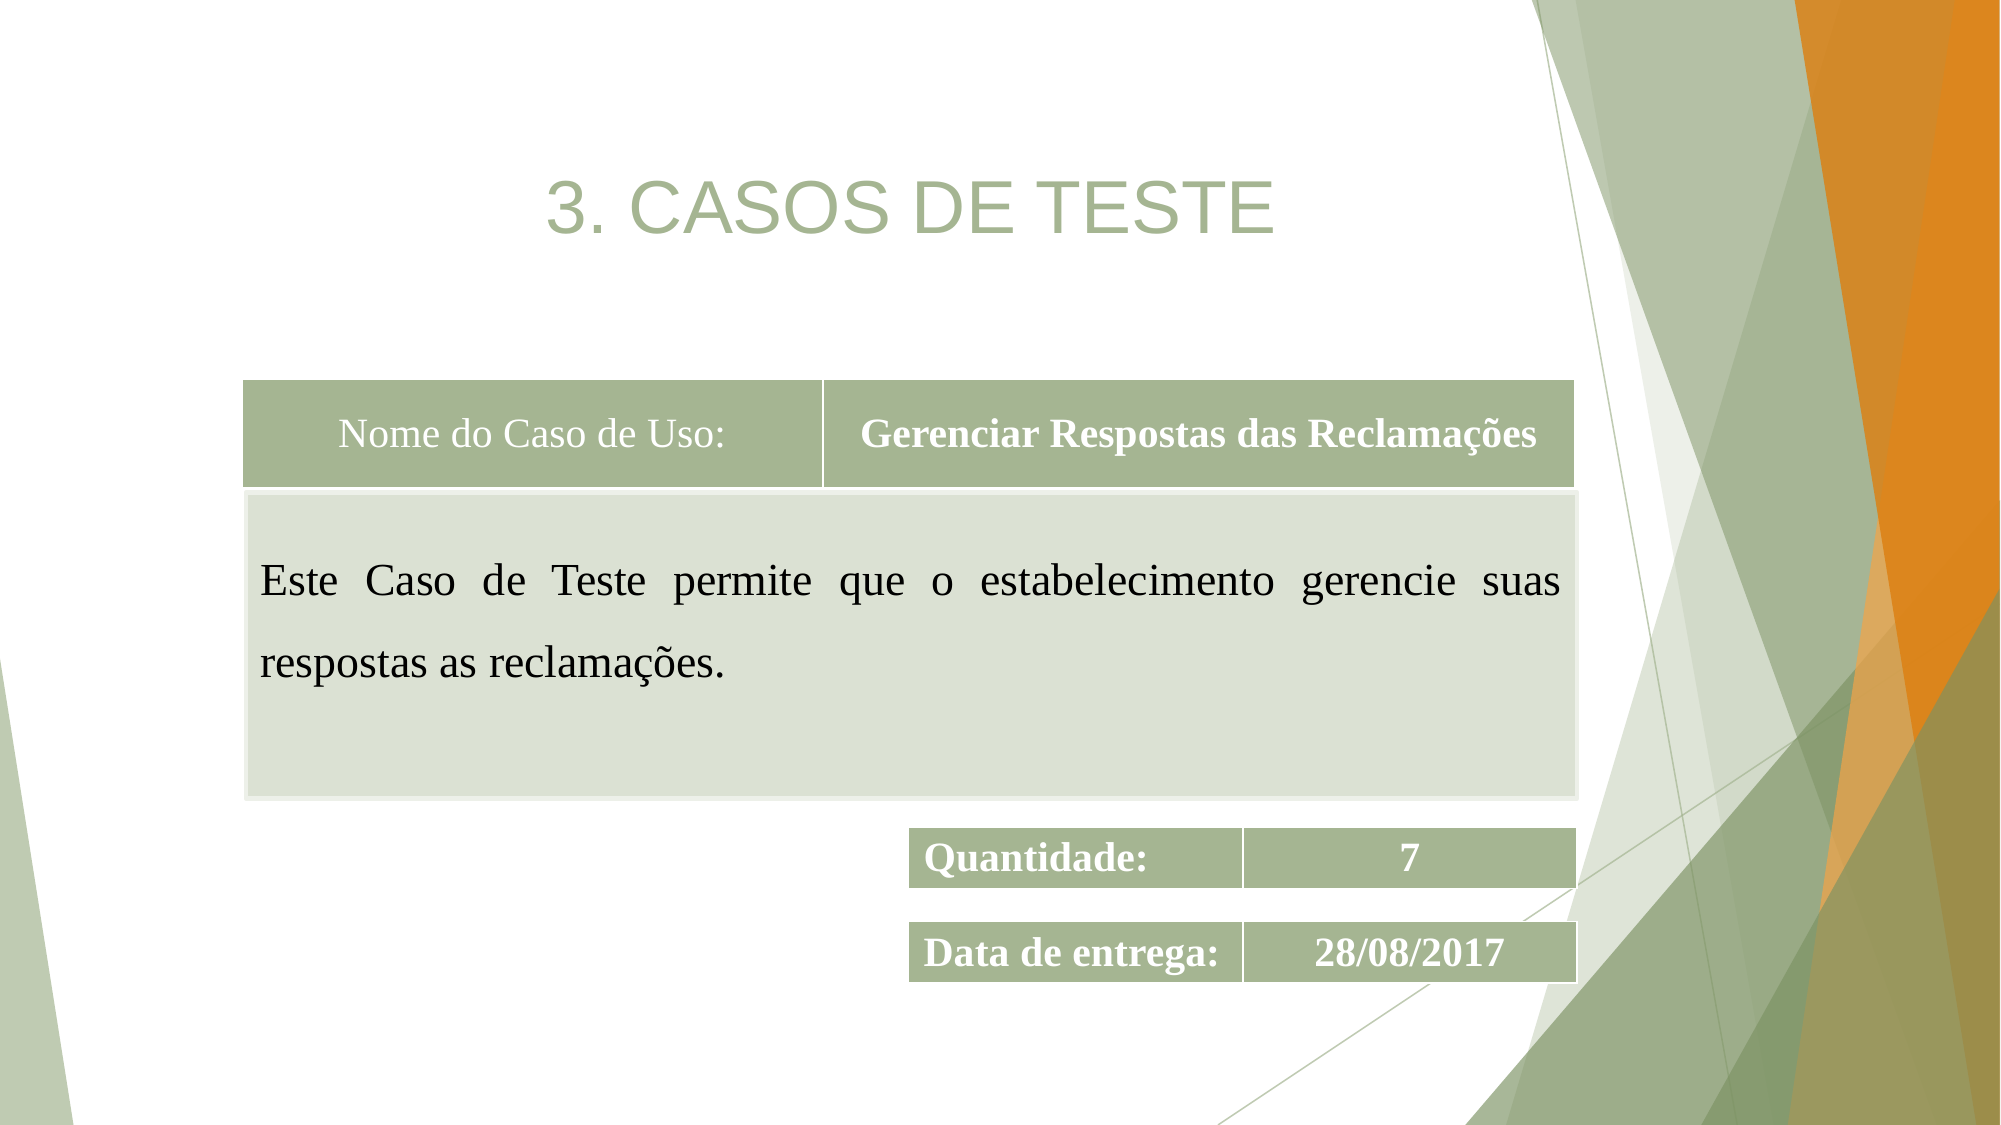

3. CASOS DE TESTE
| Nome do Caso de Uso: | Gerenciar Respostas das Reclamações |
| --- | --- |
Este Caso de Teste permite que o estabelecimento gerencie suas respostas as reclamações.

| Quantidade: | 7 |
| --- | --- |
| Data de entrega: | 28/08/2017 |
| --- | --- |